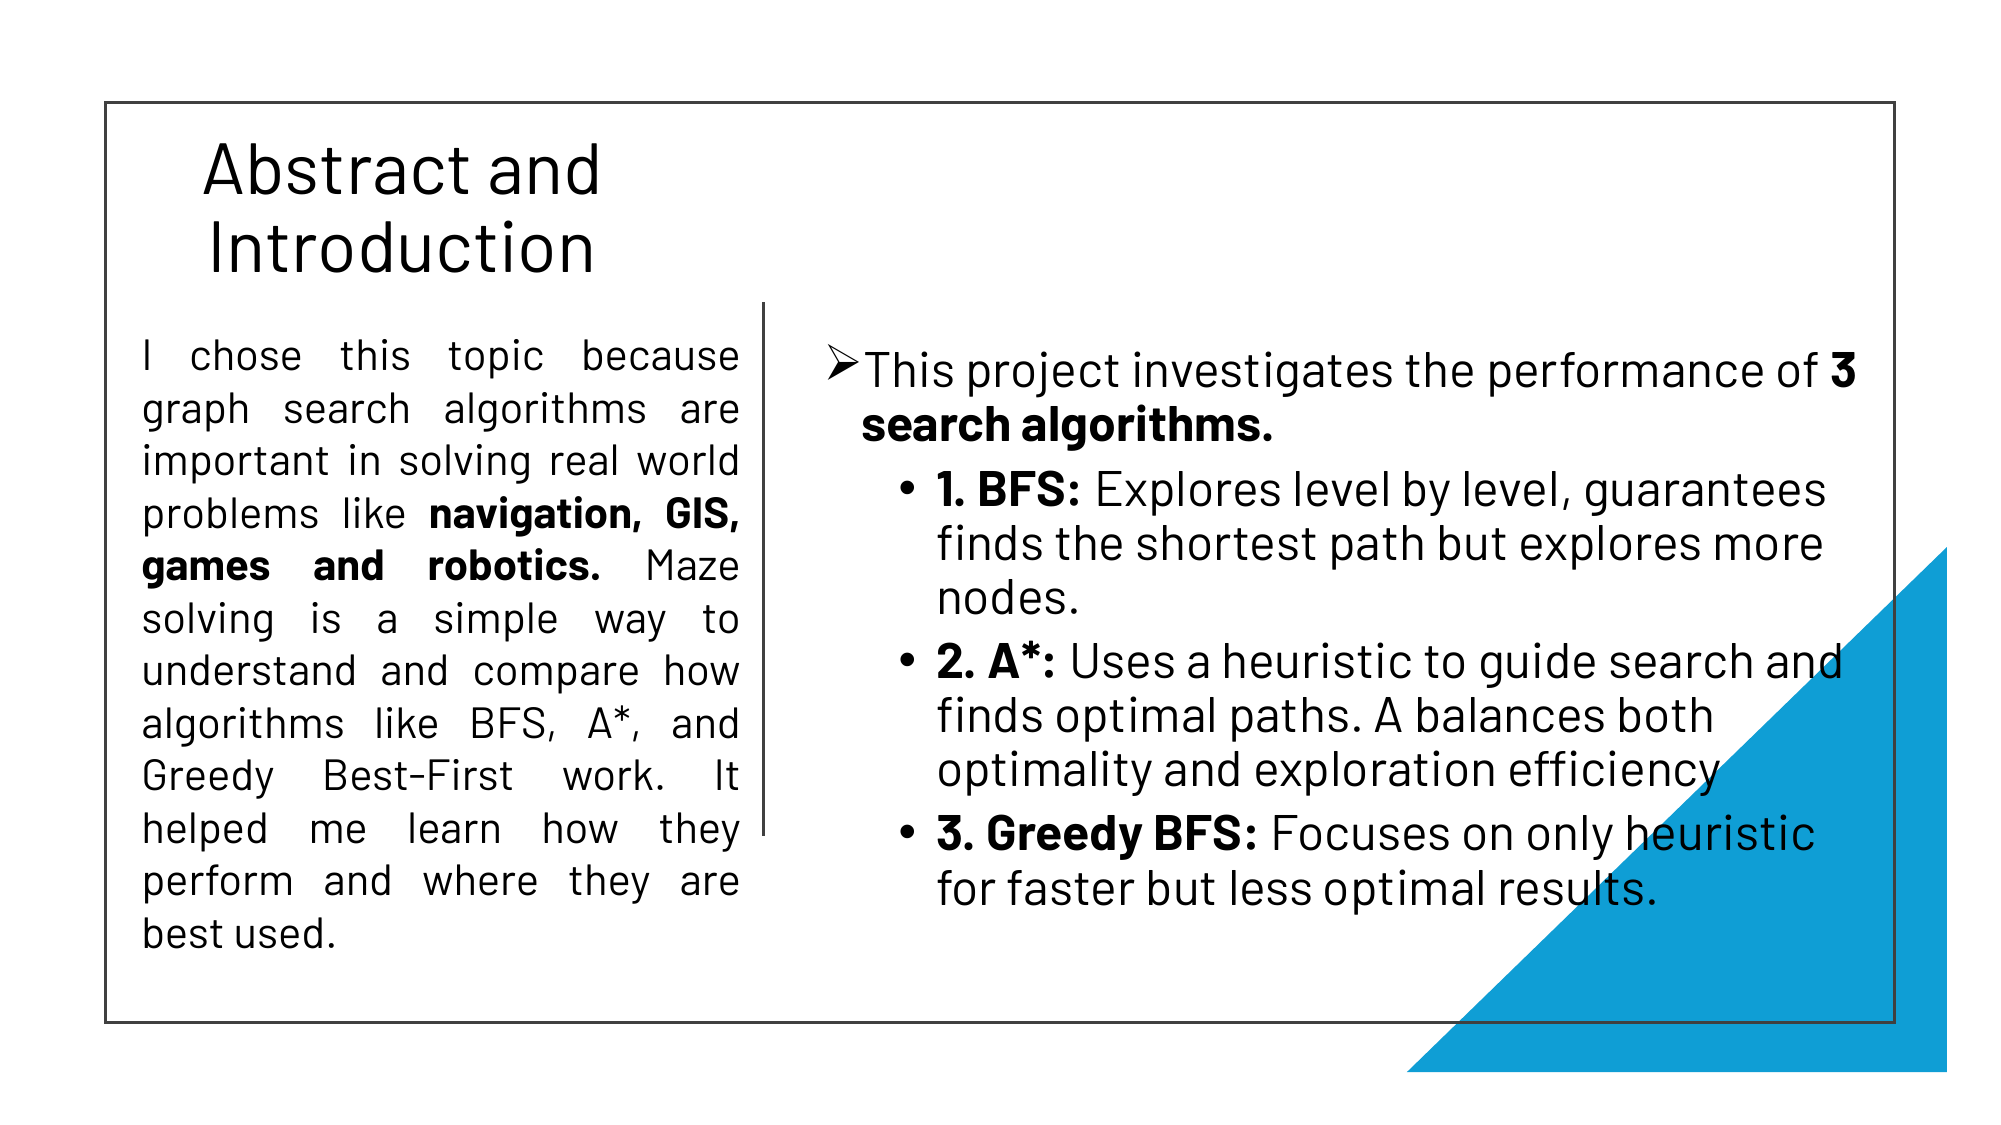

# Abstract and Introduction
This project investigates the performance of 3 search algorithms.
1. BFS: Explores level by level, guarantees finds the shortest path but explores more nodes.
2. A*: Uses a heuristic to guide search and finds optimal paths. A balances both optimality and exploration efficiency
3. Greedy BFS: Focuses on only heuristic for faster but less optimal results.
I chose this topic because graph search algorithms are important in solving real world problems like navigation, GIS, games and robotics. Maze solving is a simple way to understand and compare how algorithms like BFS, A*, and Greedy Best-First work. It helped me learn how they perform and where they are best used.